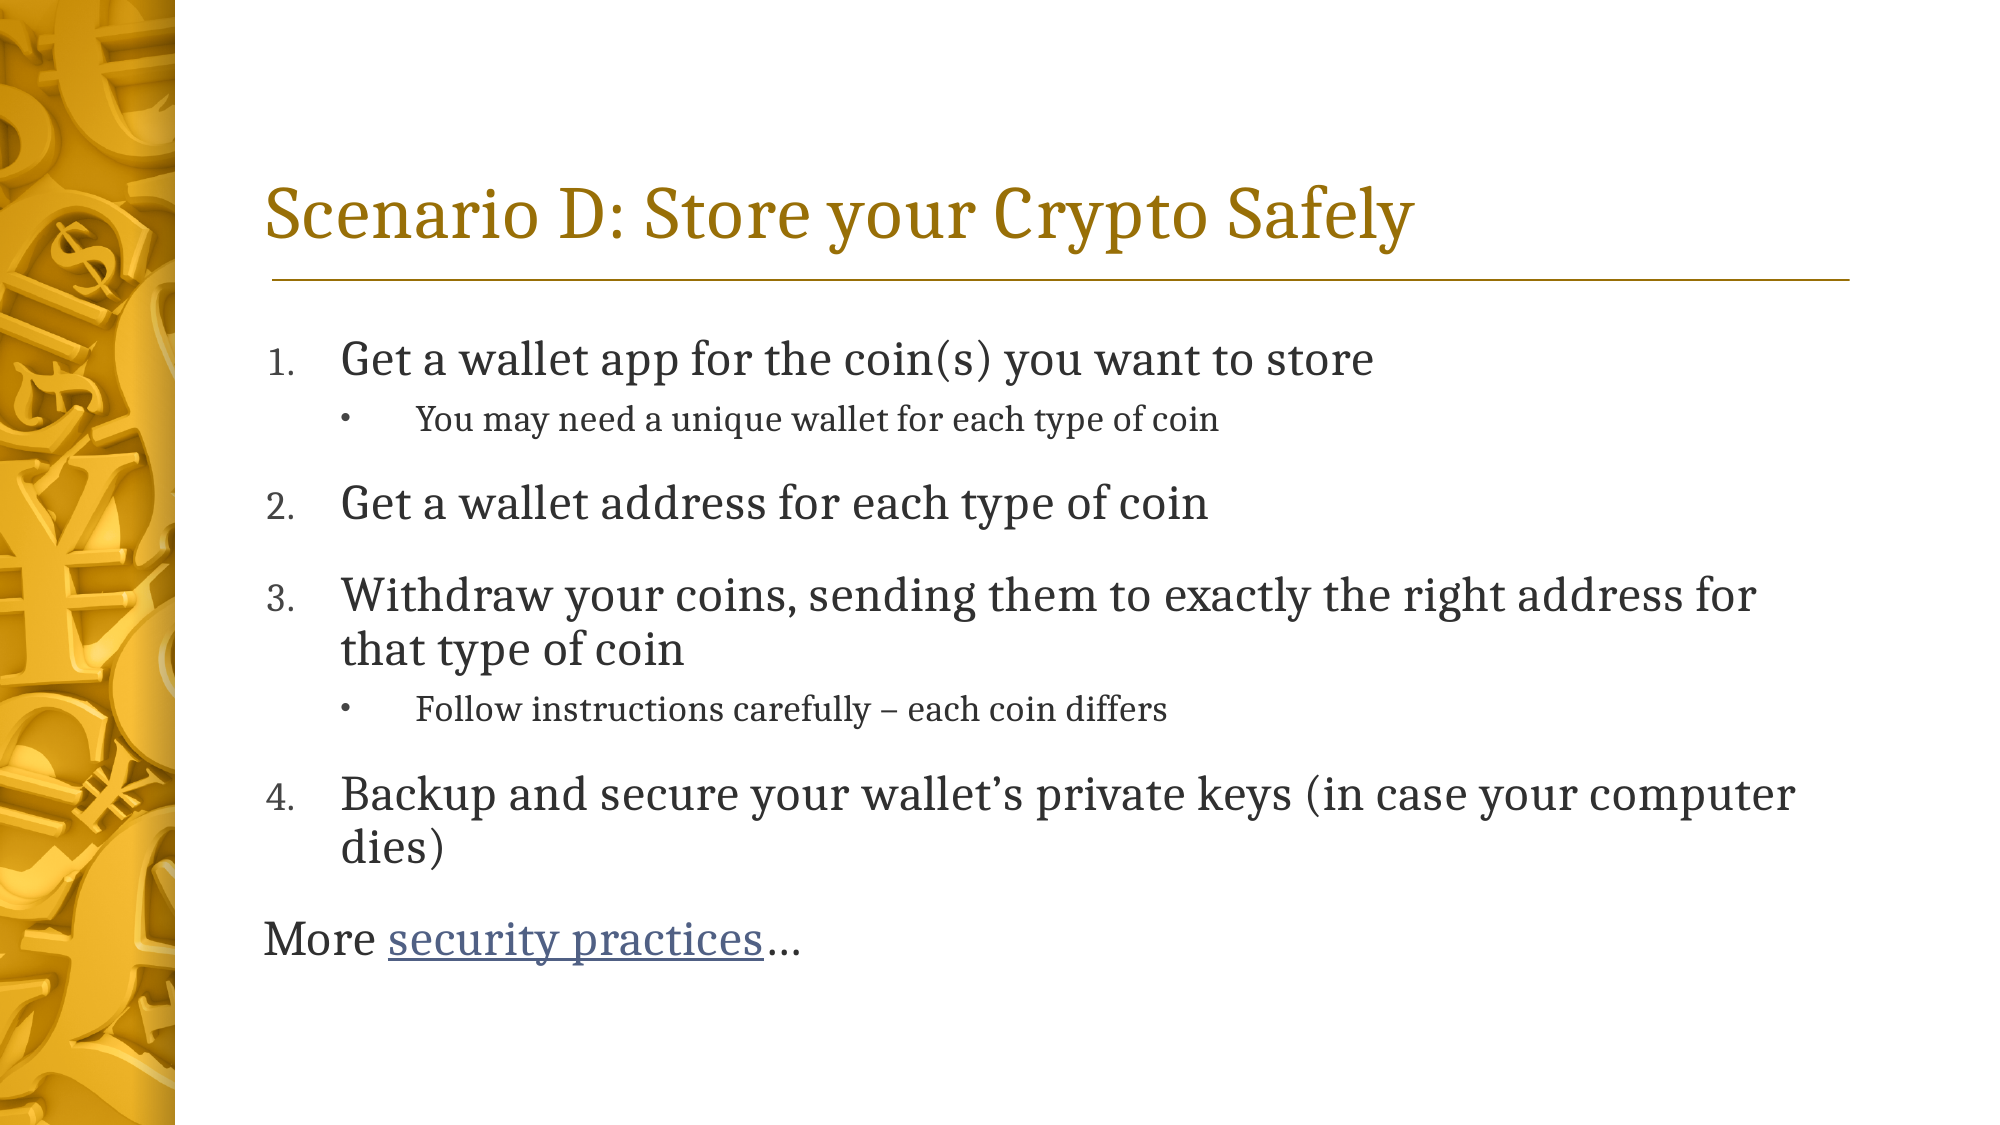

# Scenario D: Store your Crypto Safely
Get a wallet app for the coin(s) you want to store
You may need a unique wallet for each type of coin
Get a wallet address for each type of coin
Withdraw your coins, sending them to exactly the right address for that type of coin
Follow instructions carefully – each coin differs
Backup and secure your wallet’s private keys (in case your computer dies)
More security practices…